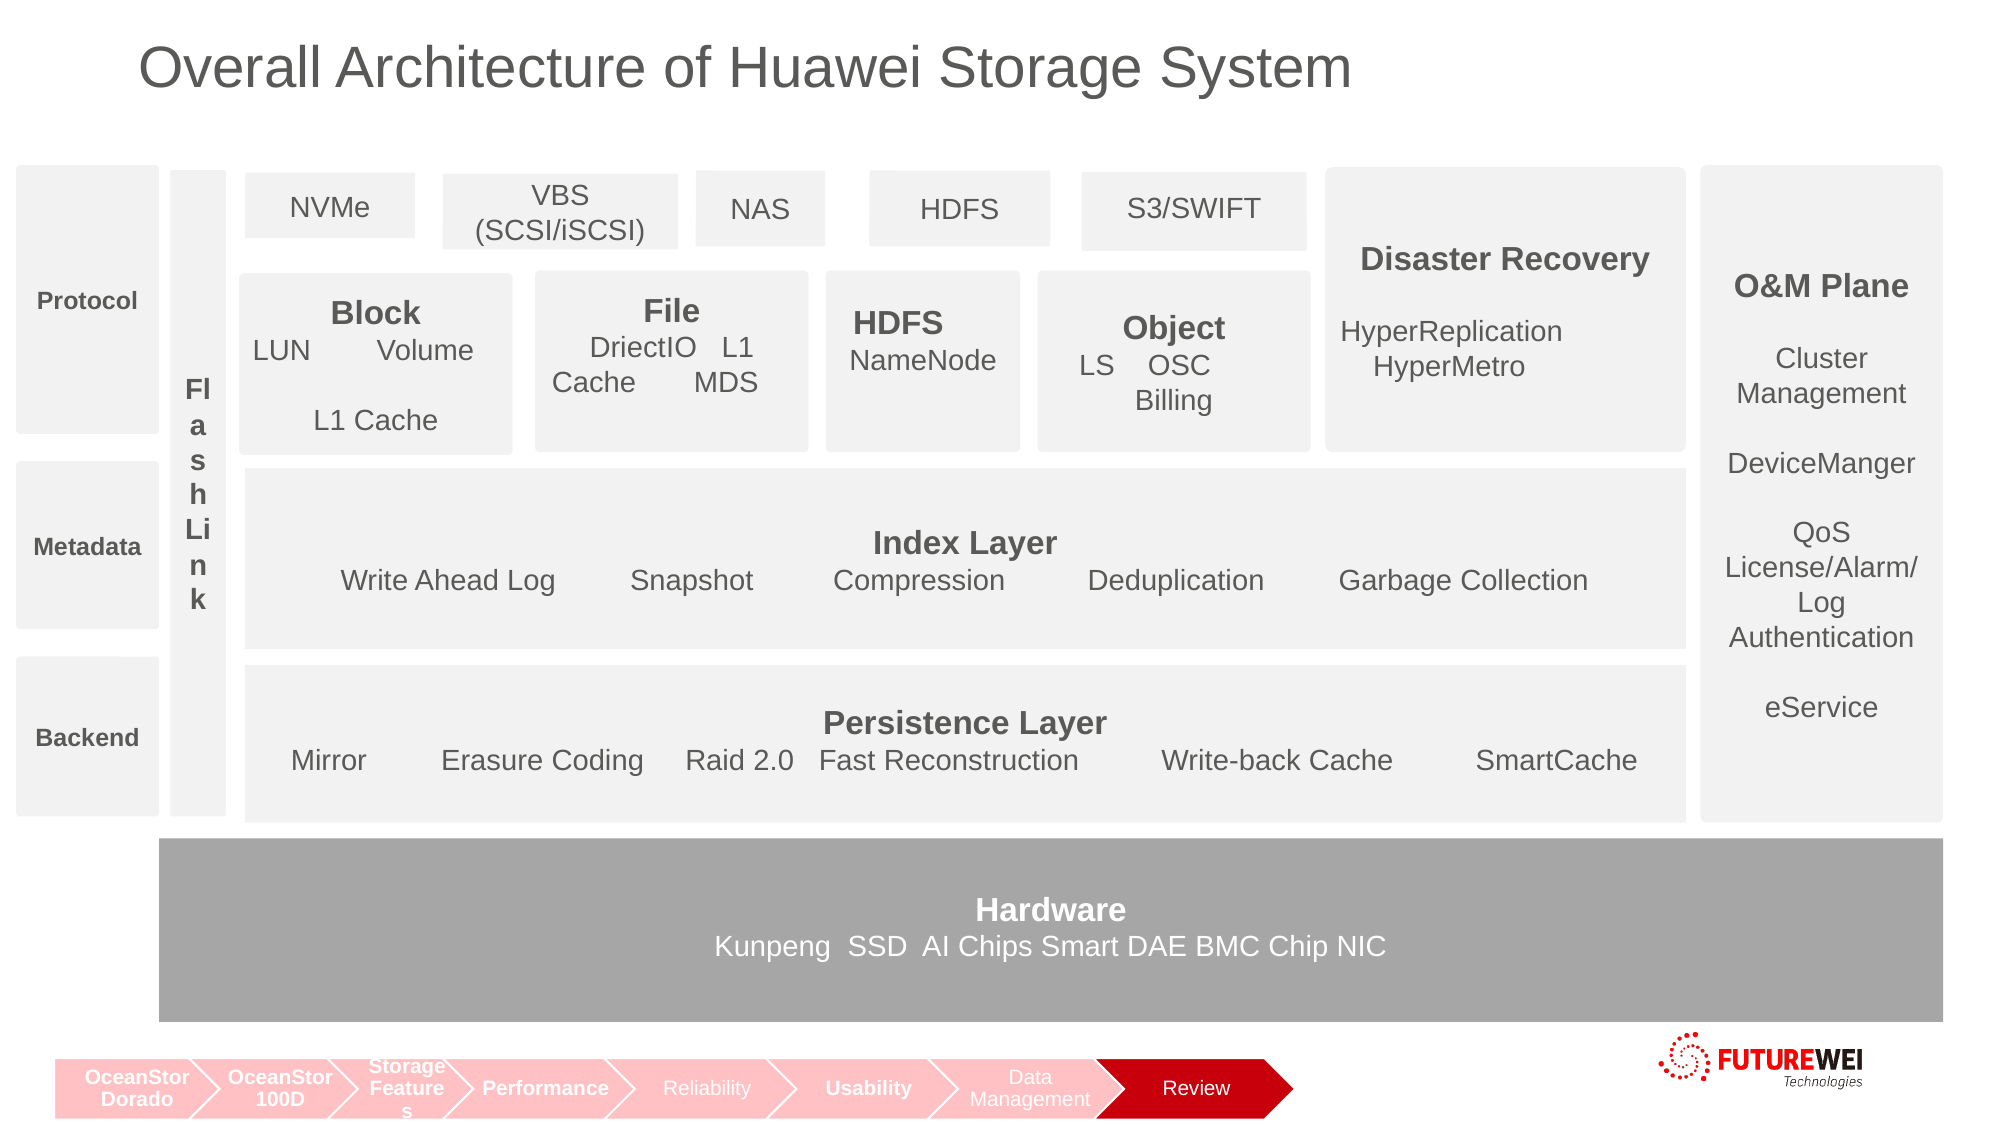

Overall Architecture of Huawei Storage System
Protocol
O&M Plane

Cluster Management

DeviceManger

QoS
License/Alarm/
Log
Authentication

eService
Disaster Recovery

HyperReplication
HyperMetro
NAS
HDFS
S3/SWIFT
VBS (SCSI/iSCSI)
File
DriectIO   L1 Cache       MDS
Object
LS    OSC        Billing
Block
LUN        Volume
L1 Cache
Index Layer
Write Ahead Log         Snapshot          Compression          Deduplication         Garbage Collection
Persistence Layer
Mirror         Erasure Coding     Raid 2.0   Fast Reconstruction          Write-back Cache          SmartCache
HDFS
NameNode

Hardware
Kunpeng  SSD  AI Chips Smart DAE BMC Chip NIC
FlashLink
NVMe
Metadata
Backend

Review
OceanStor Dorado
OceanStor 100D
Storage Features
Performance
Reliability
Usability
Data Management